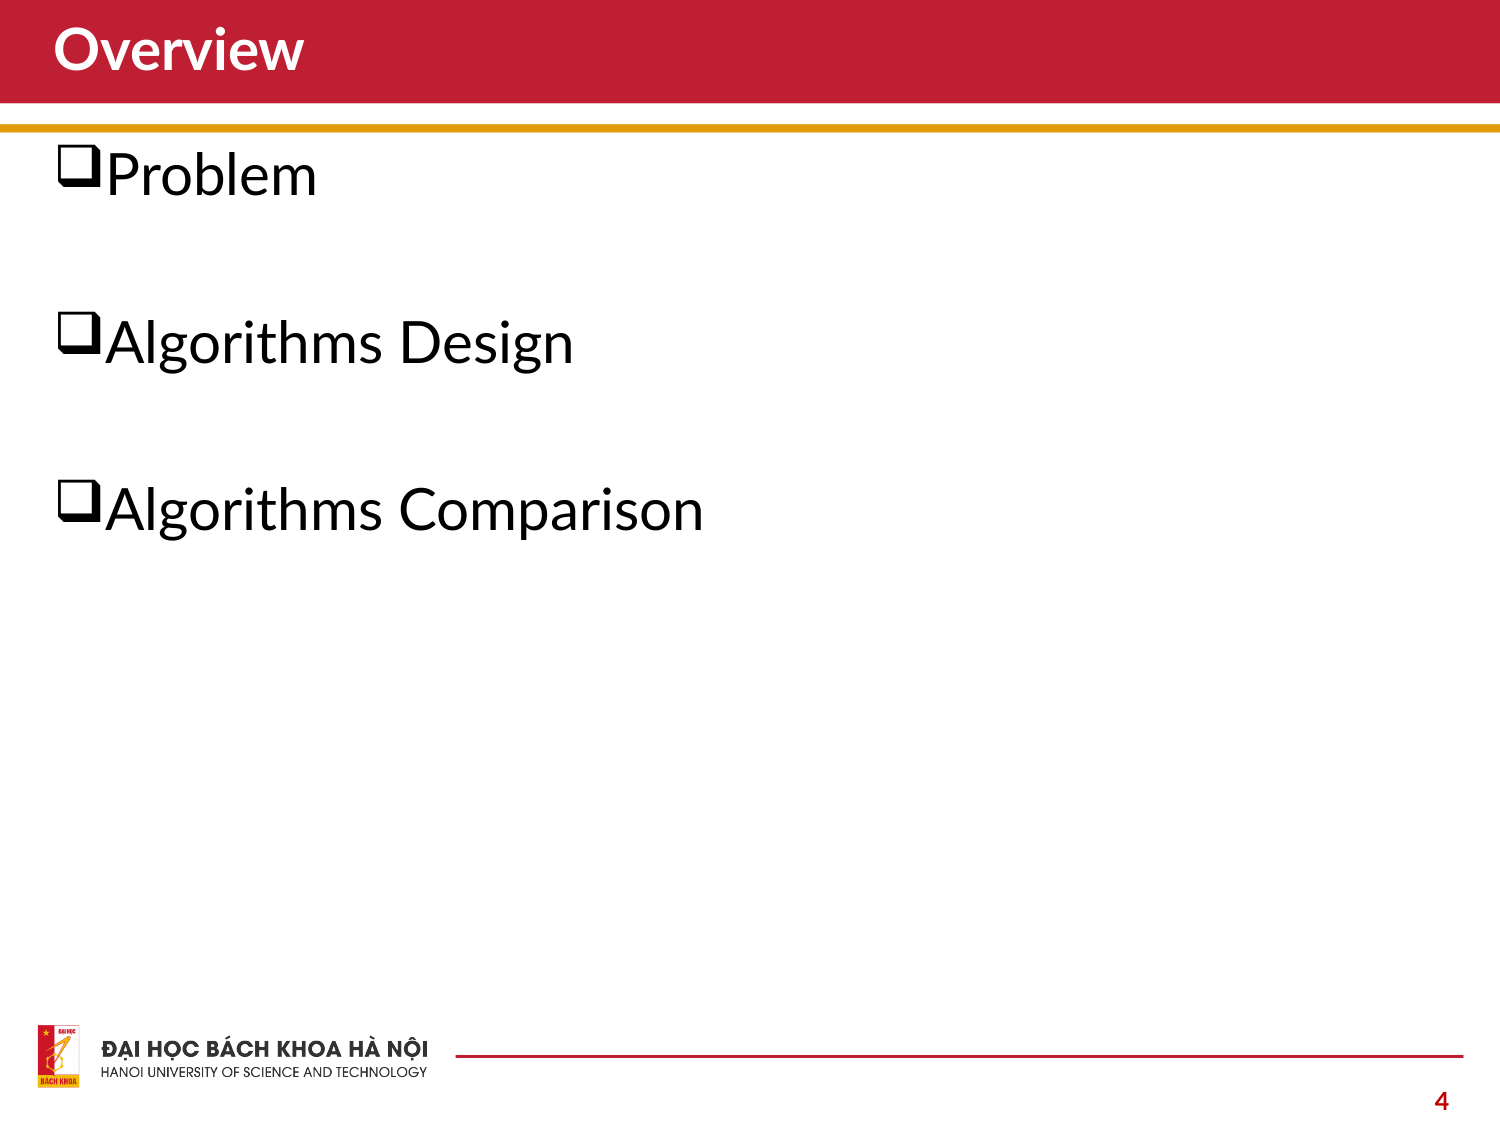

# Overview
Problem

Algorithms Design

Algorithms Comparison

4